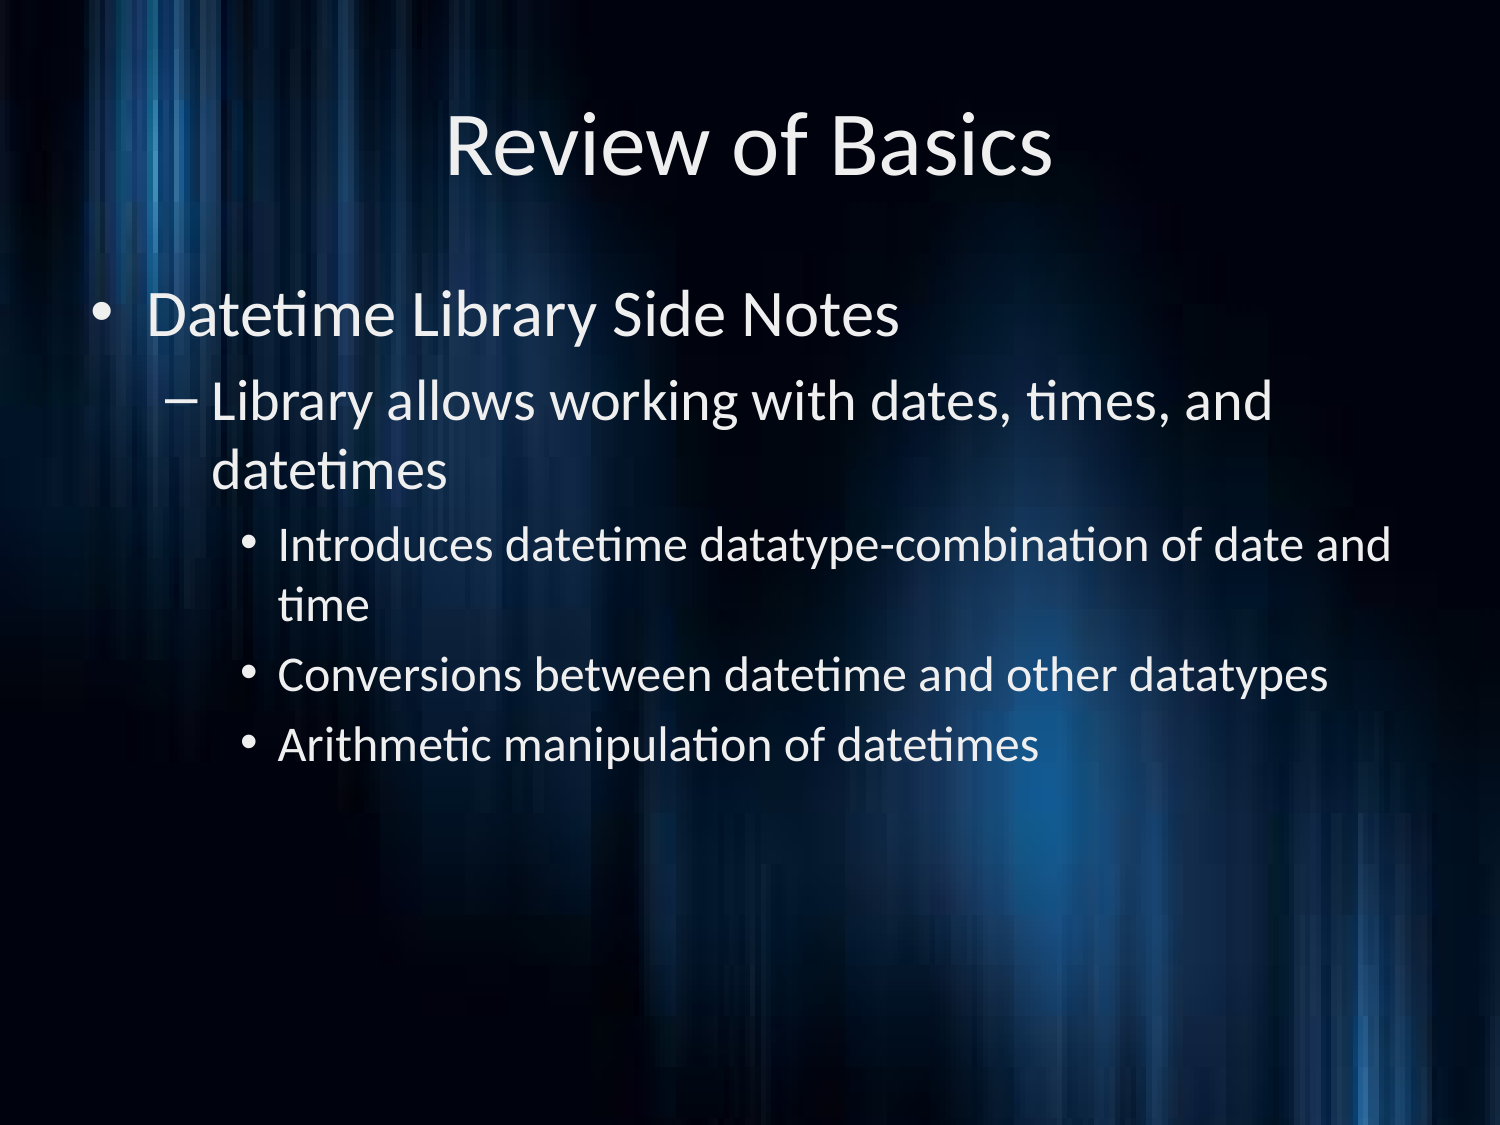

# Review of Basics
Datetime Library Side Notes
Library allows working with dates, times, and datetimes
Introduces datetime datatype-combination of date and time
Conversions between datetime and other datatypes
Arithmetic manipulation of datetimes